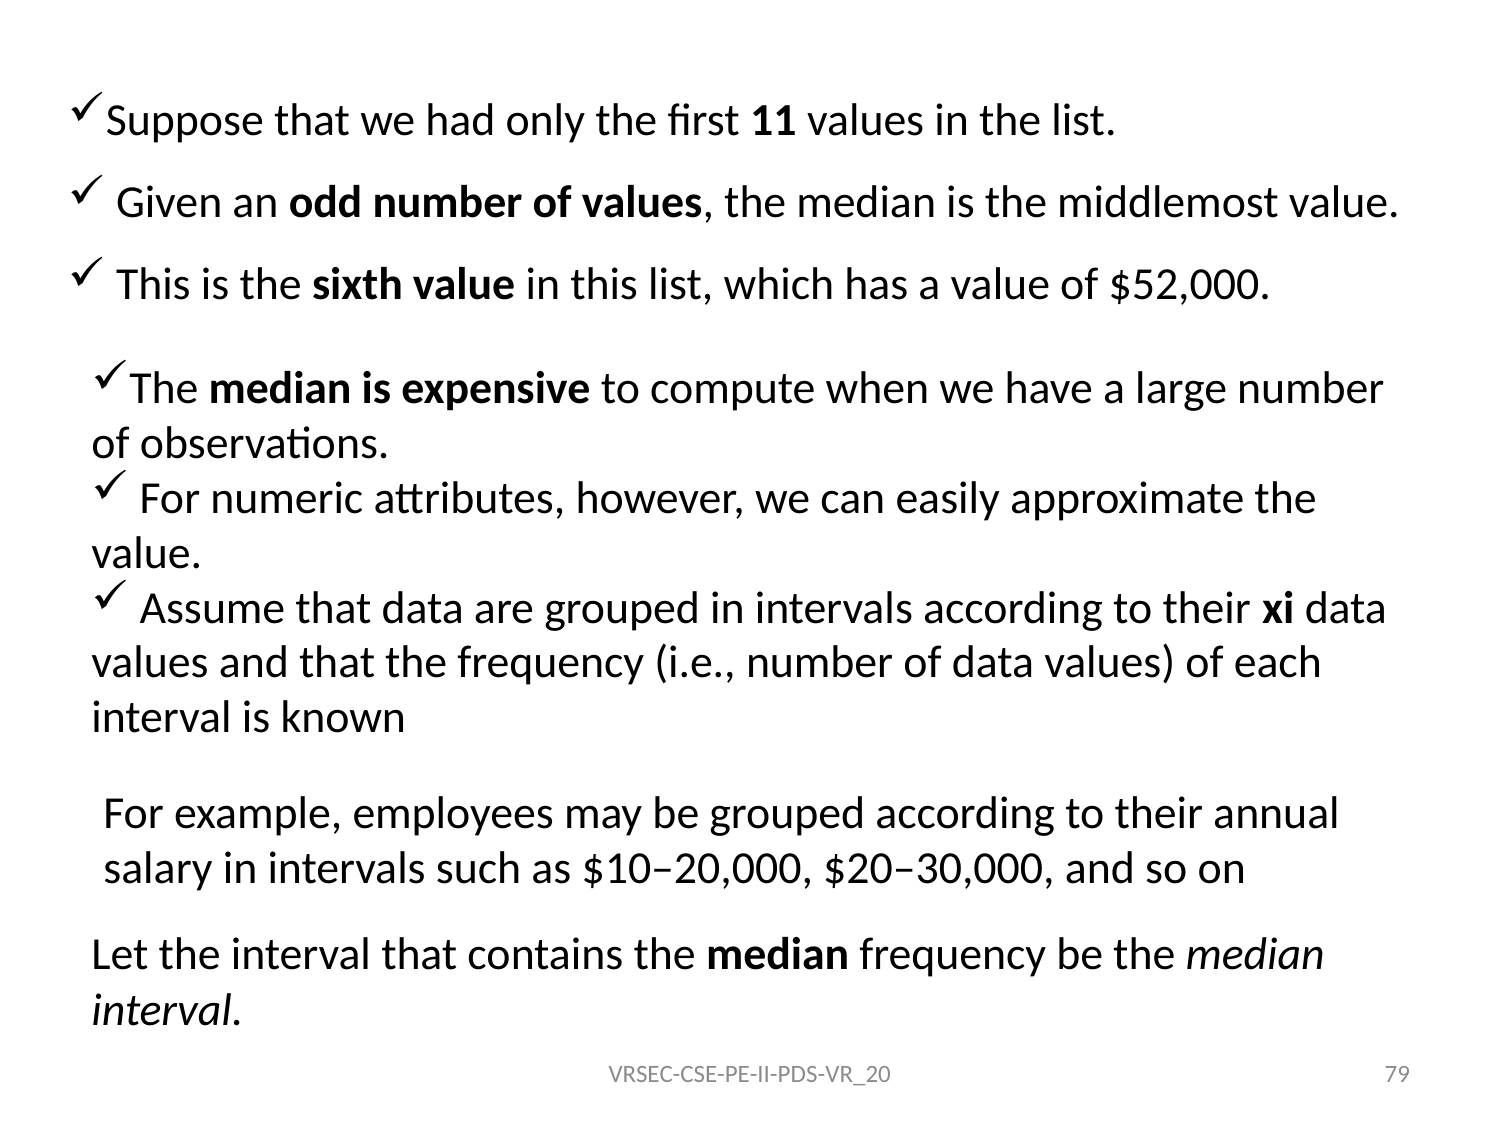

Suppose that we had only the first 11 values in the list.
 Given an odd number of values, the median is the middlemost value.
 This is the sixth value in this list, which has a value of $52,000.
The median is expensive to compute when we have a large number of observations.
 For numeric attributes, however, we can easily approximate the value.
 Assume that data are grouped in intervals according to their xi data values and that the frequency (i.e., number of data values) of each interval is known
For example, employees may be grouped according to their annual salary in intervals such as $10–20,000, $20–30,000, and so on
Let the interval that contains the median frequency be the median interval.
VRSEC-CSE-PE-II-PDS-VR_20
79